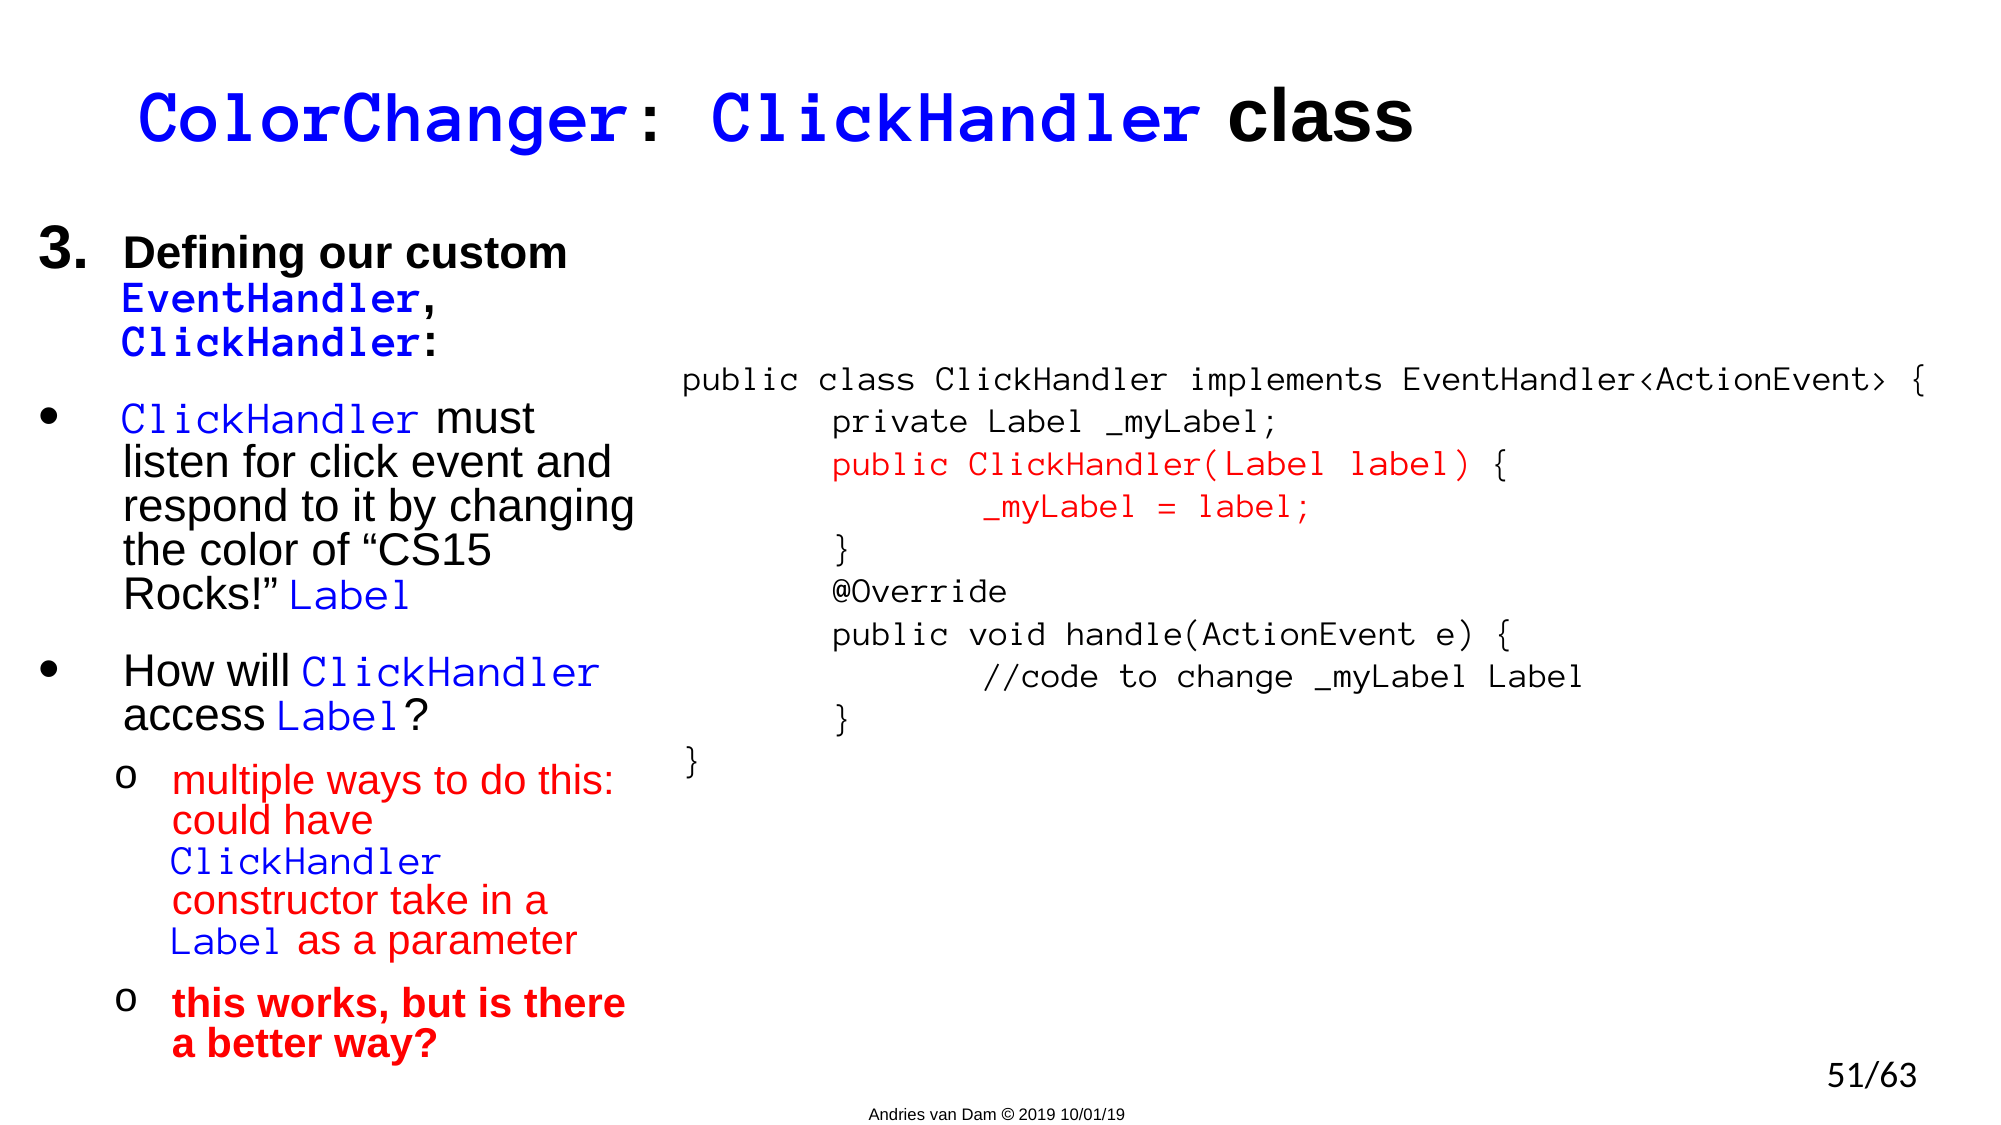

# ColorChanger: ClickHandler class
Defining our custom EventHandler, ClickHandler:
ClickHandler must listen for click event and respond to it by changing the color of “CS15 Rocks!” Label
How will ClickHandler access Label?
multiple ways to do this: could have ClickHandler constructor take in a Label as a parameter
this works, but is there a better way?
public class ClickHandler implements EventHandler<ActionEvent> {
	private Label _myLabel;
	public ClickHandler(		 ) {
		_myLabel = label;
	}
	@Override
	public void handle(ActionEvent e) {
		//code to change _myLabel Label
	}
}
Label label